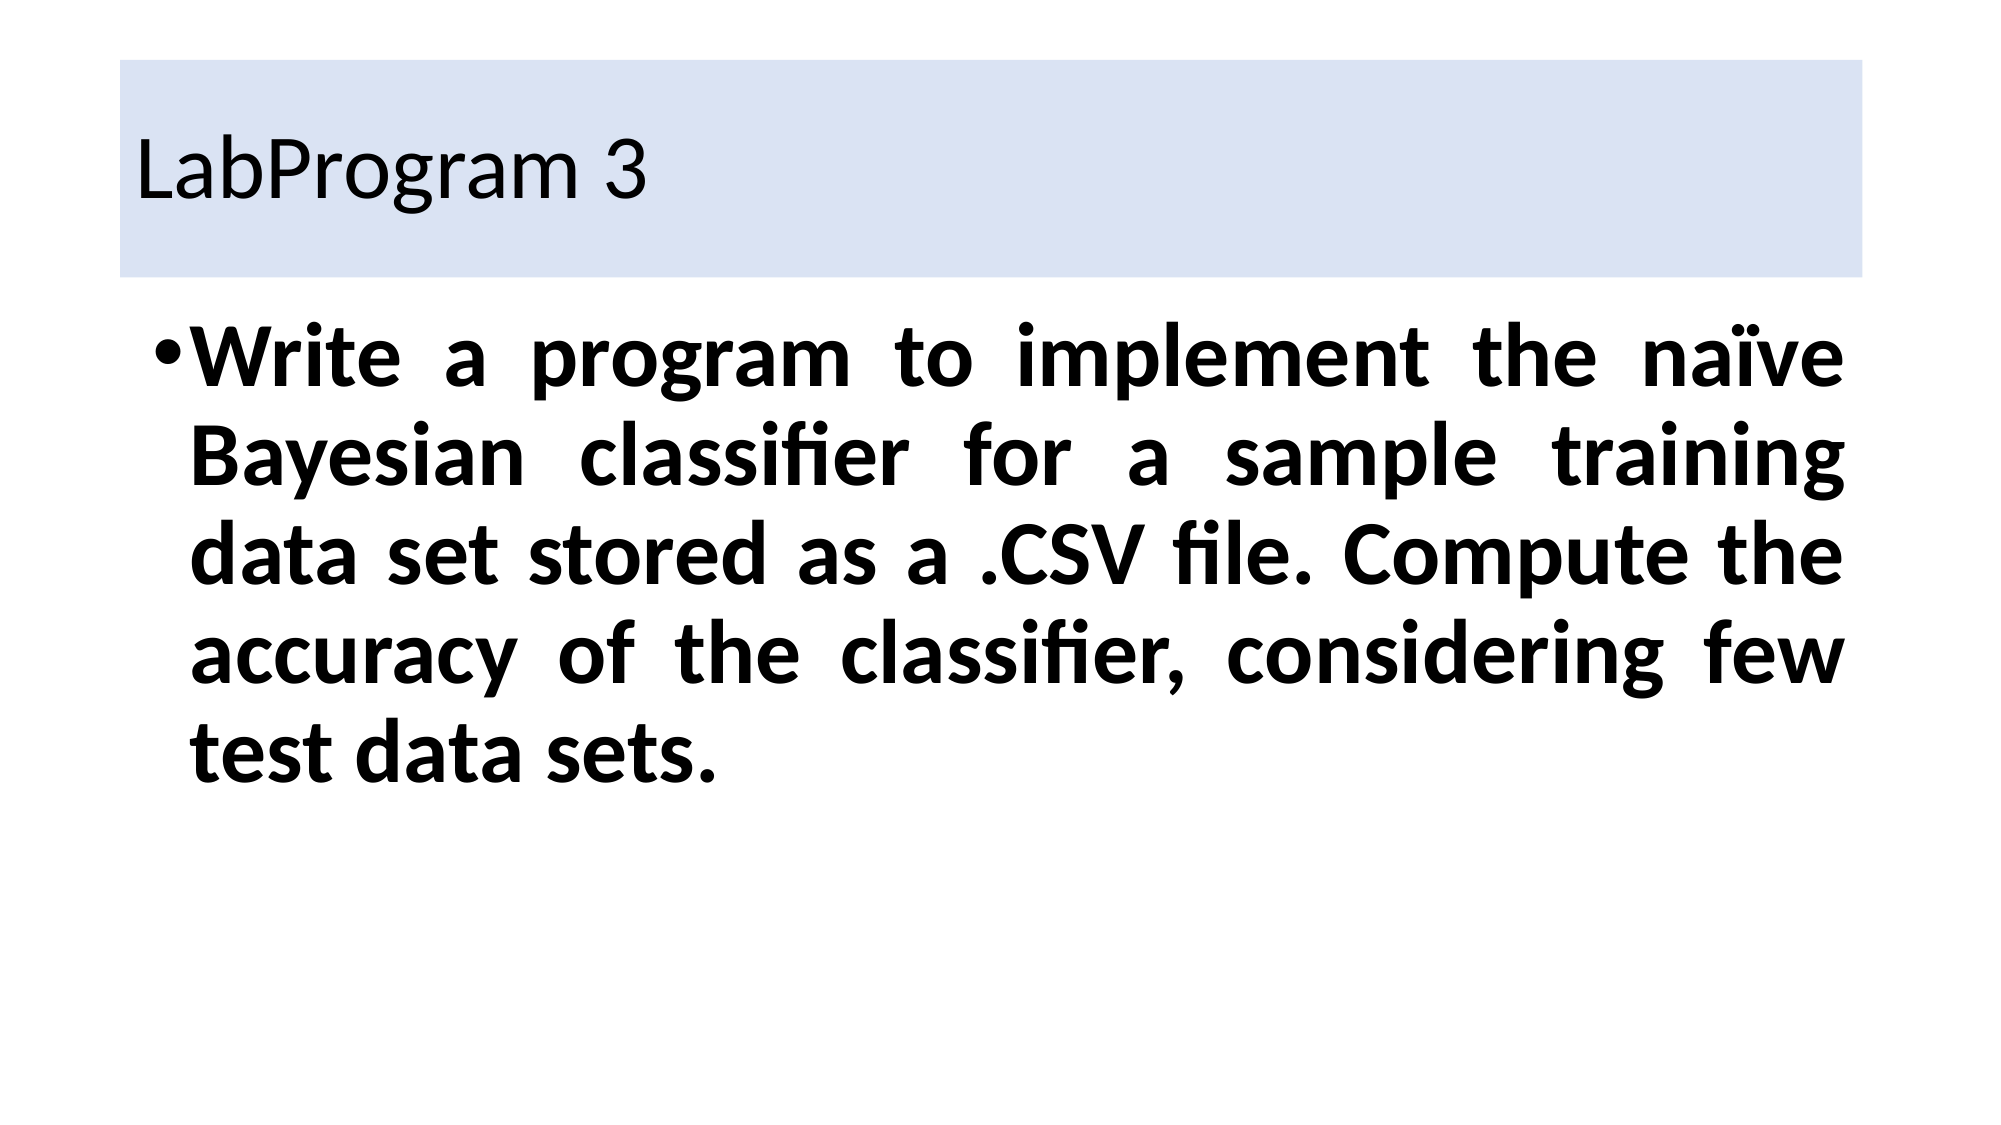

# LabProgram 3
Write a program to implement the naïve Bayesian classifier for a sample training data set stored as a .CSV file. Compute the accuracy of the classifier, considering few test data sets.